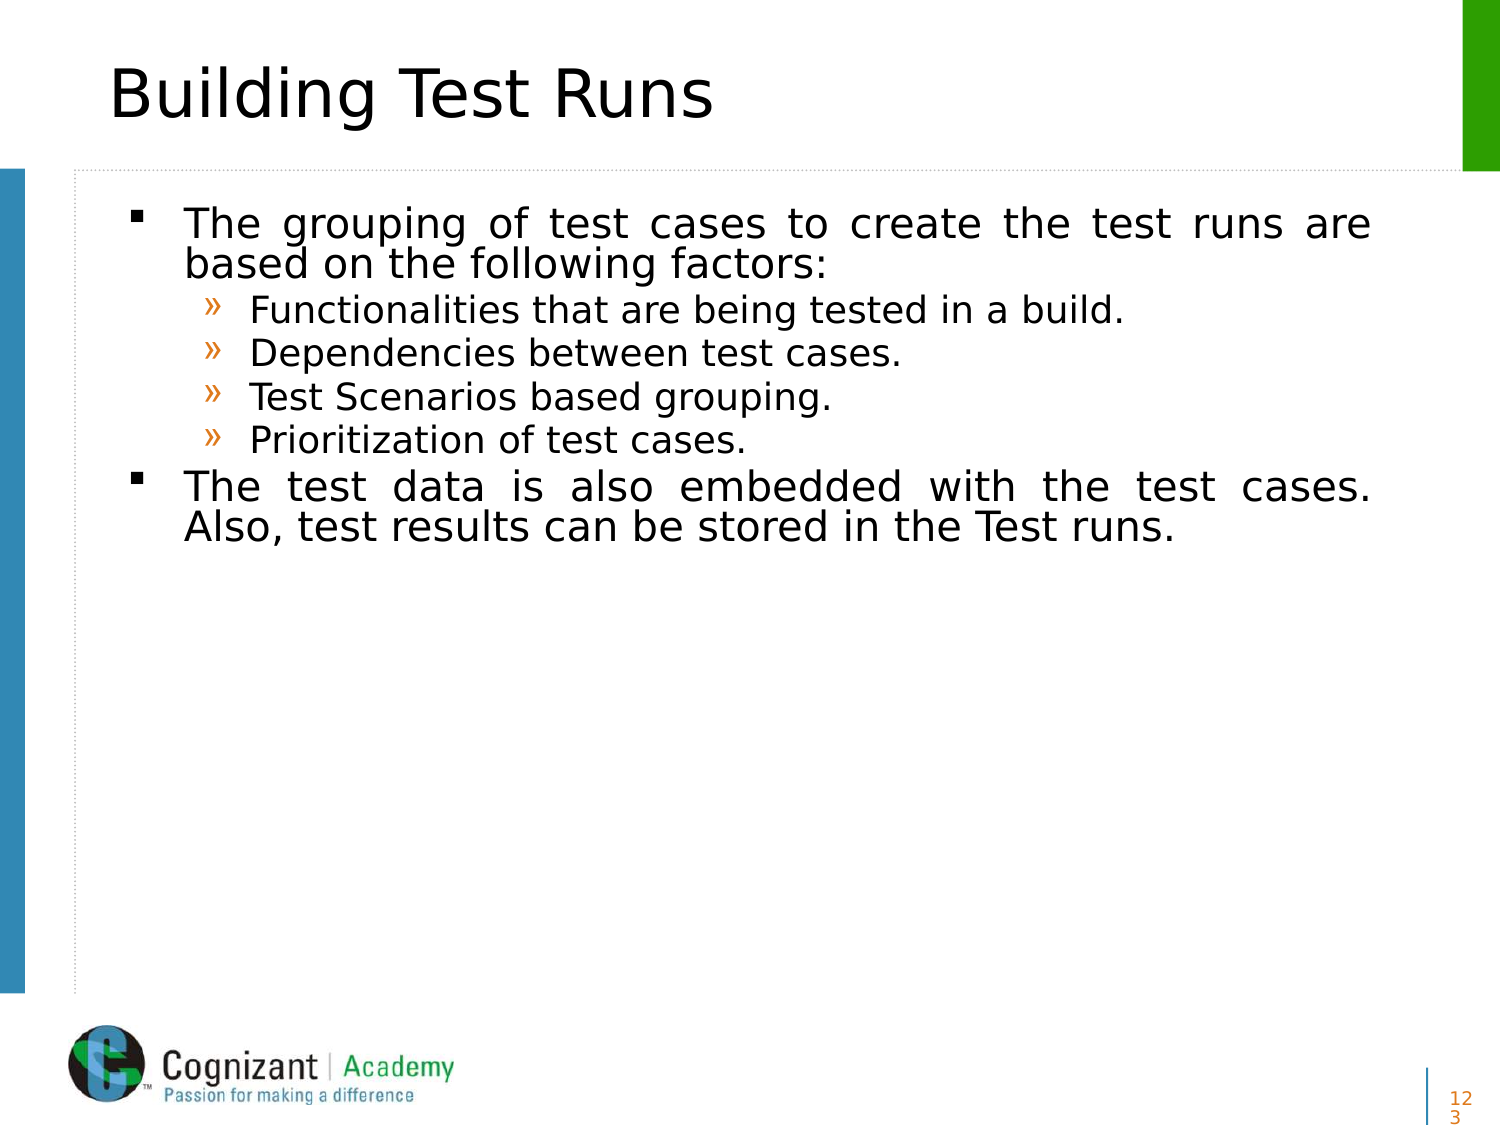

# Building Test Runs
The grouping of test cases to create the test runs are based on the following factors:
Functionalities that are being tested in a build.
Dependencies between test cases.
Test Scenarios based grouping.
Prioritization of test cases.
The test data is also embedded with the test cases. Also, test results can be stored in the Test runs.
123